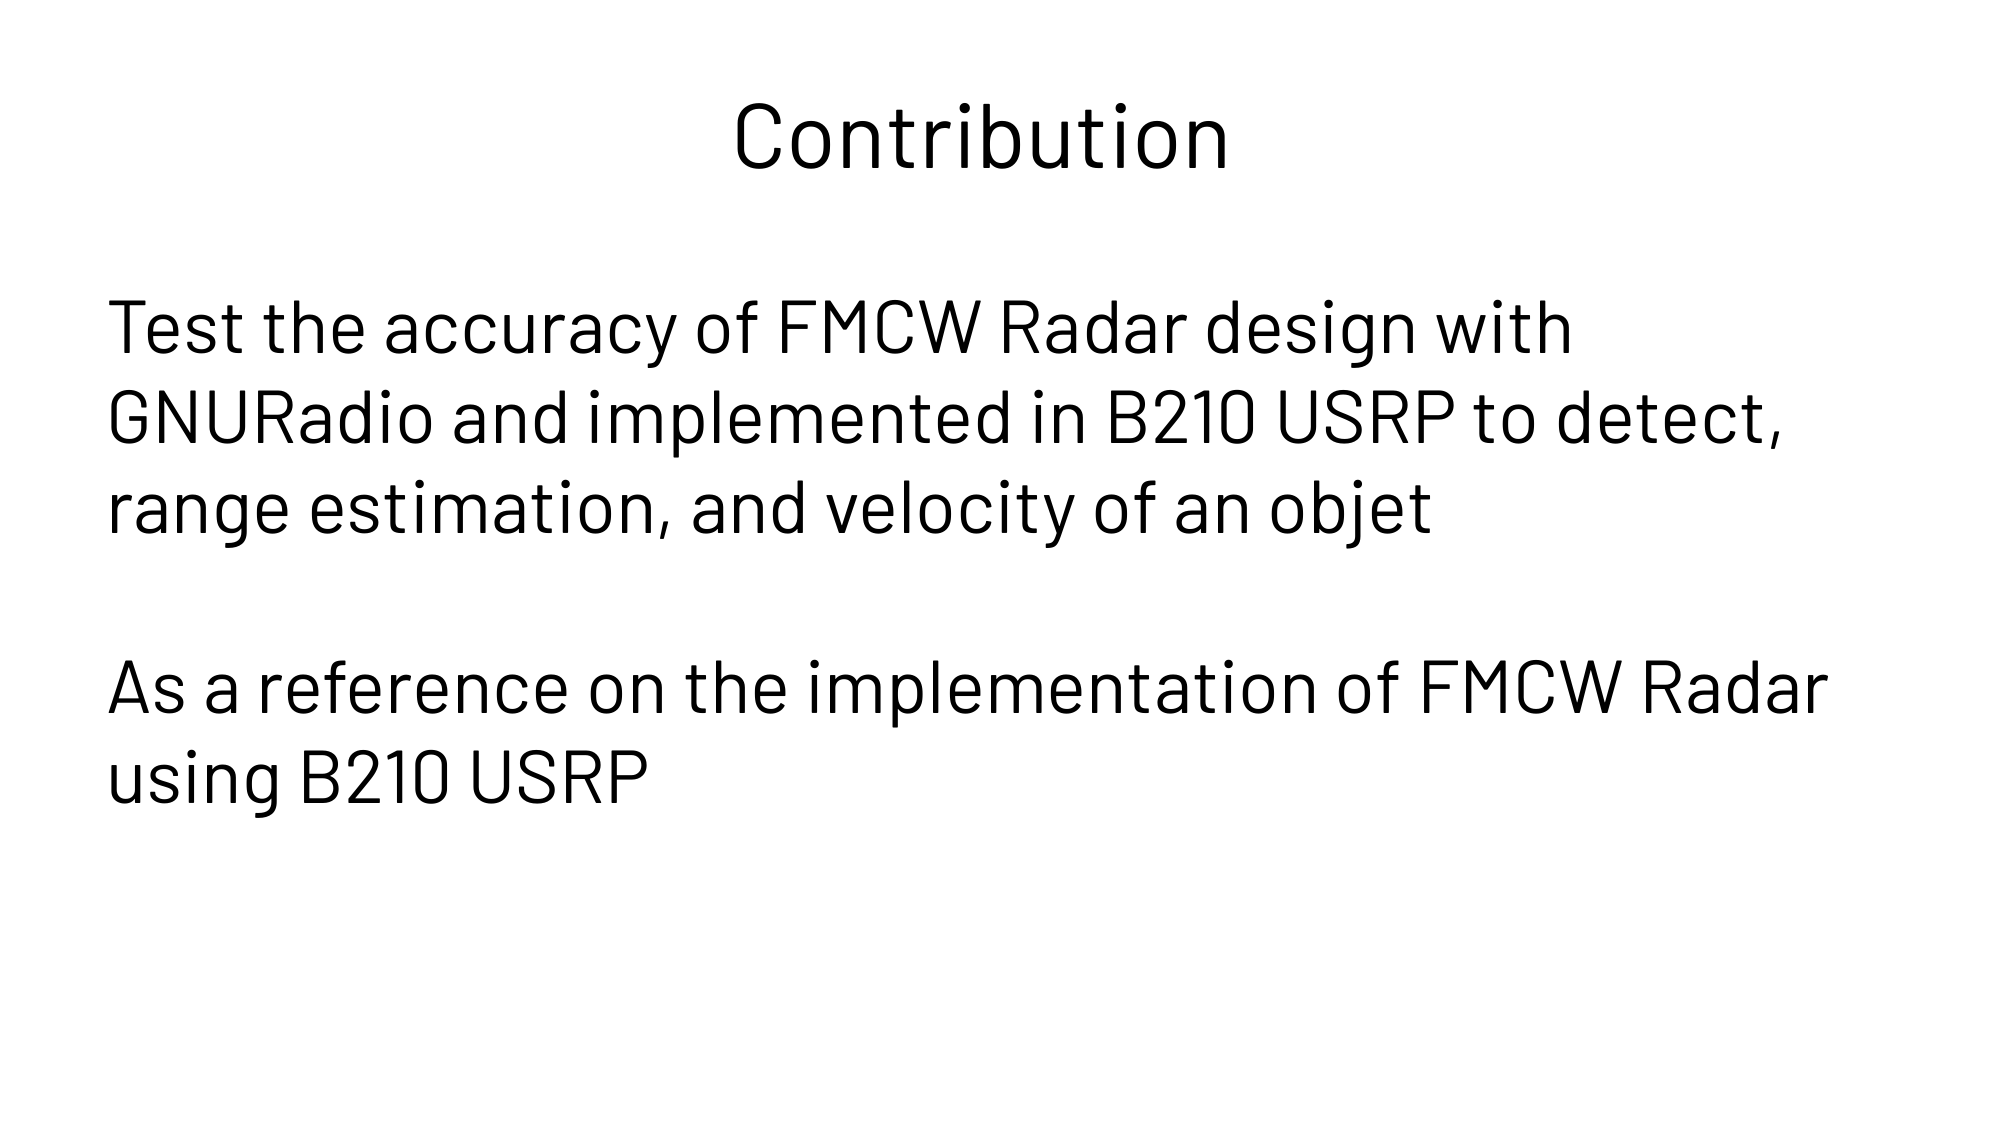

Contribution
Test the accuracy of FMCW Radar design with GNURadio and implemented in B210 USRP to detect, range estimation, and velocity of an objet

As a reference on the implementation of FMCW Radar using B210 USRP